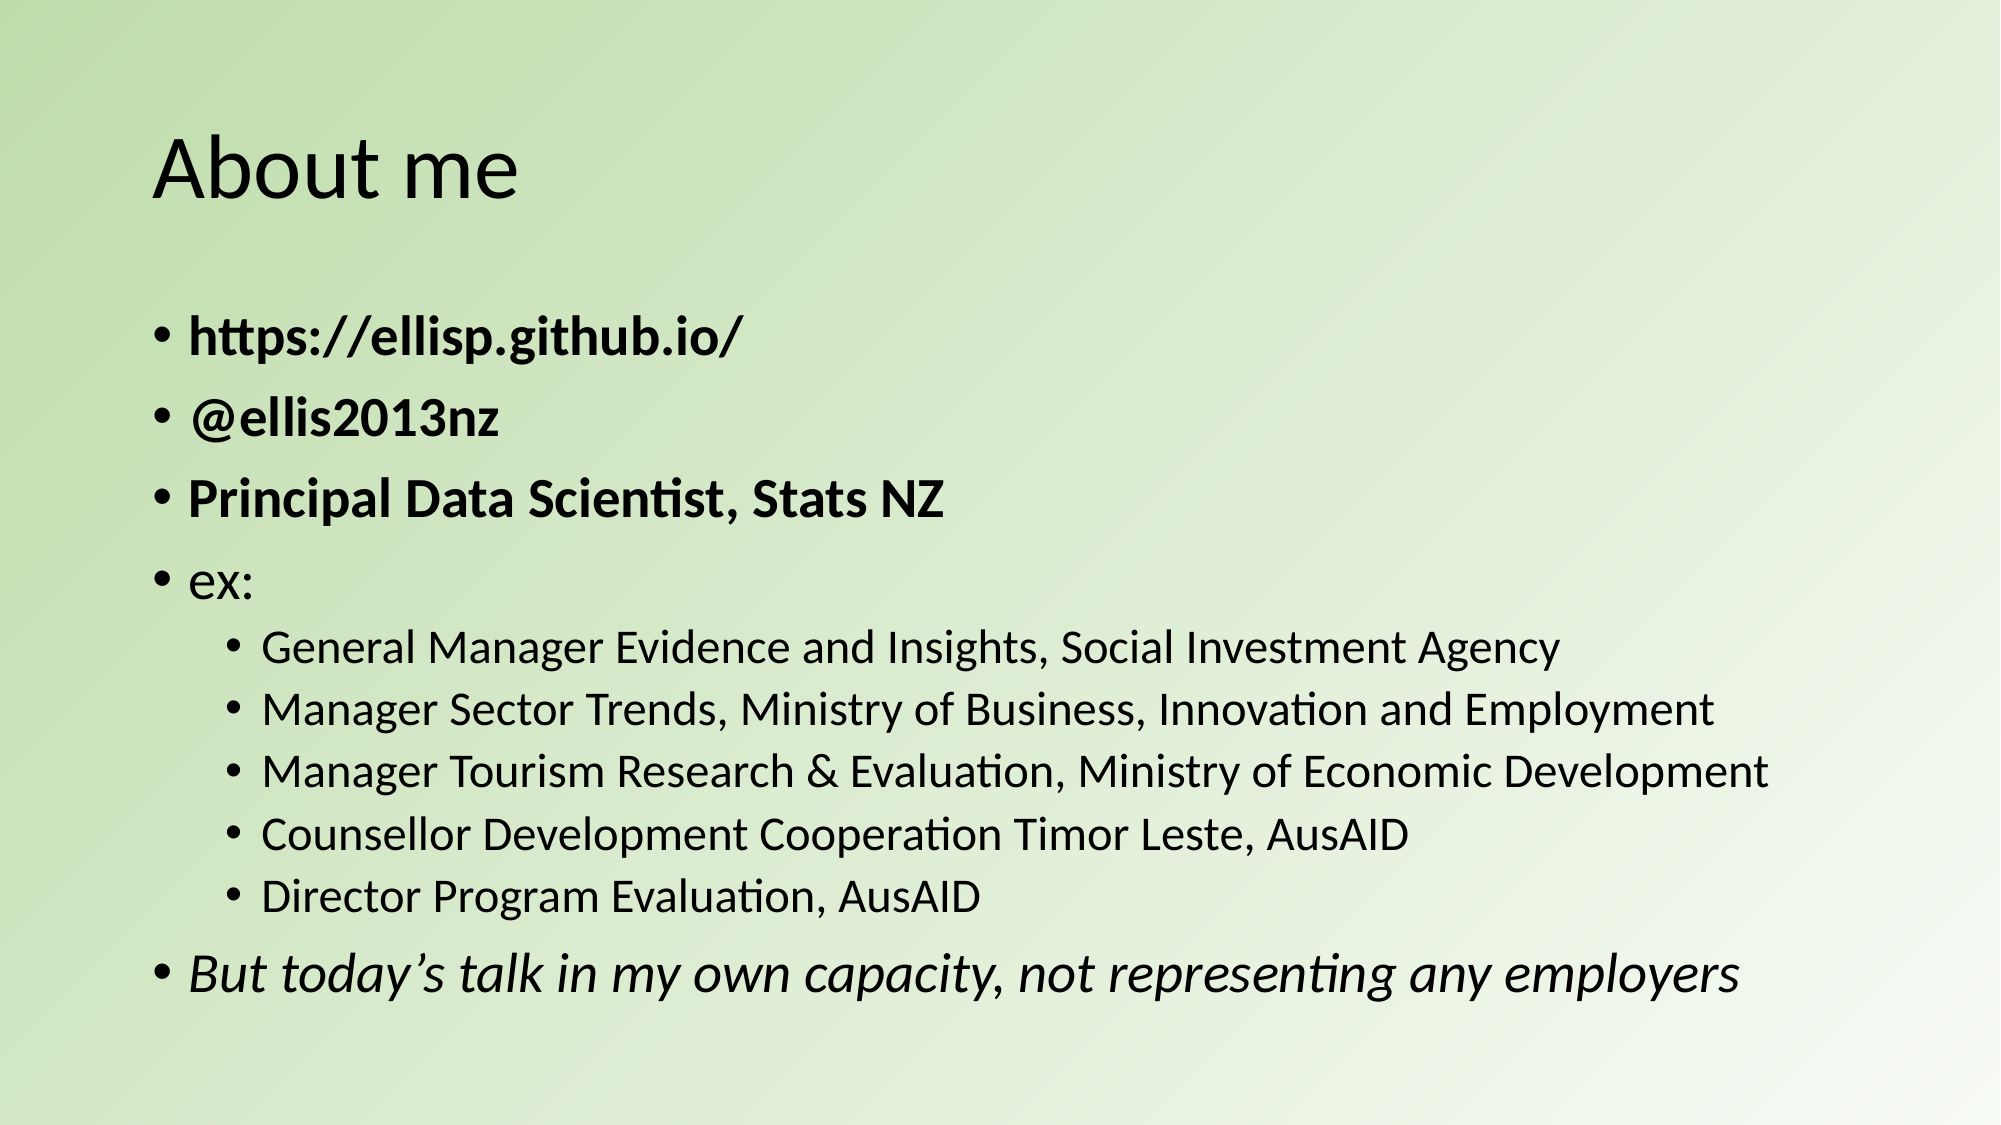

# About me
https://ellisp.github.io/
@ellis2013nz
Principal Data Scientist, Stats NZ
ex:
General Manager Evidence and Insights, Social Investment Agency
Manager Sector Trends, Ministry of Business, Innovation and Employment
Manager Tourism Research & Evaluation, Ministry of Economic Development
Counsellor Development Cooperation Timor Leste, AusAID
Director Program Evaluation, AusAID
But today’s talk in my own capacity, not representing any employers